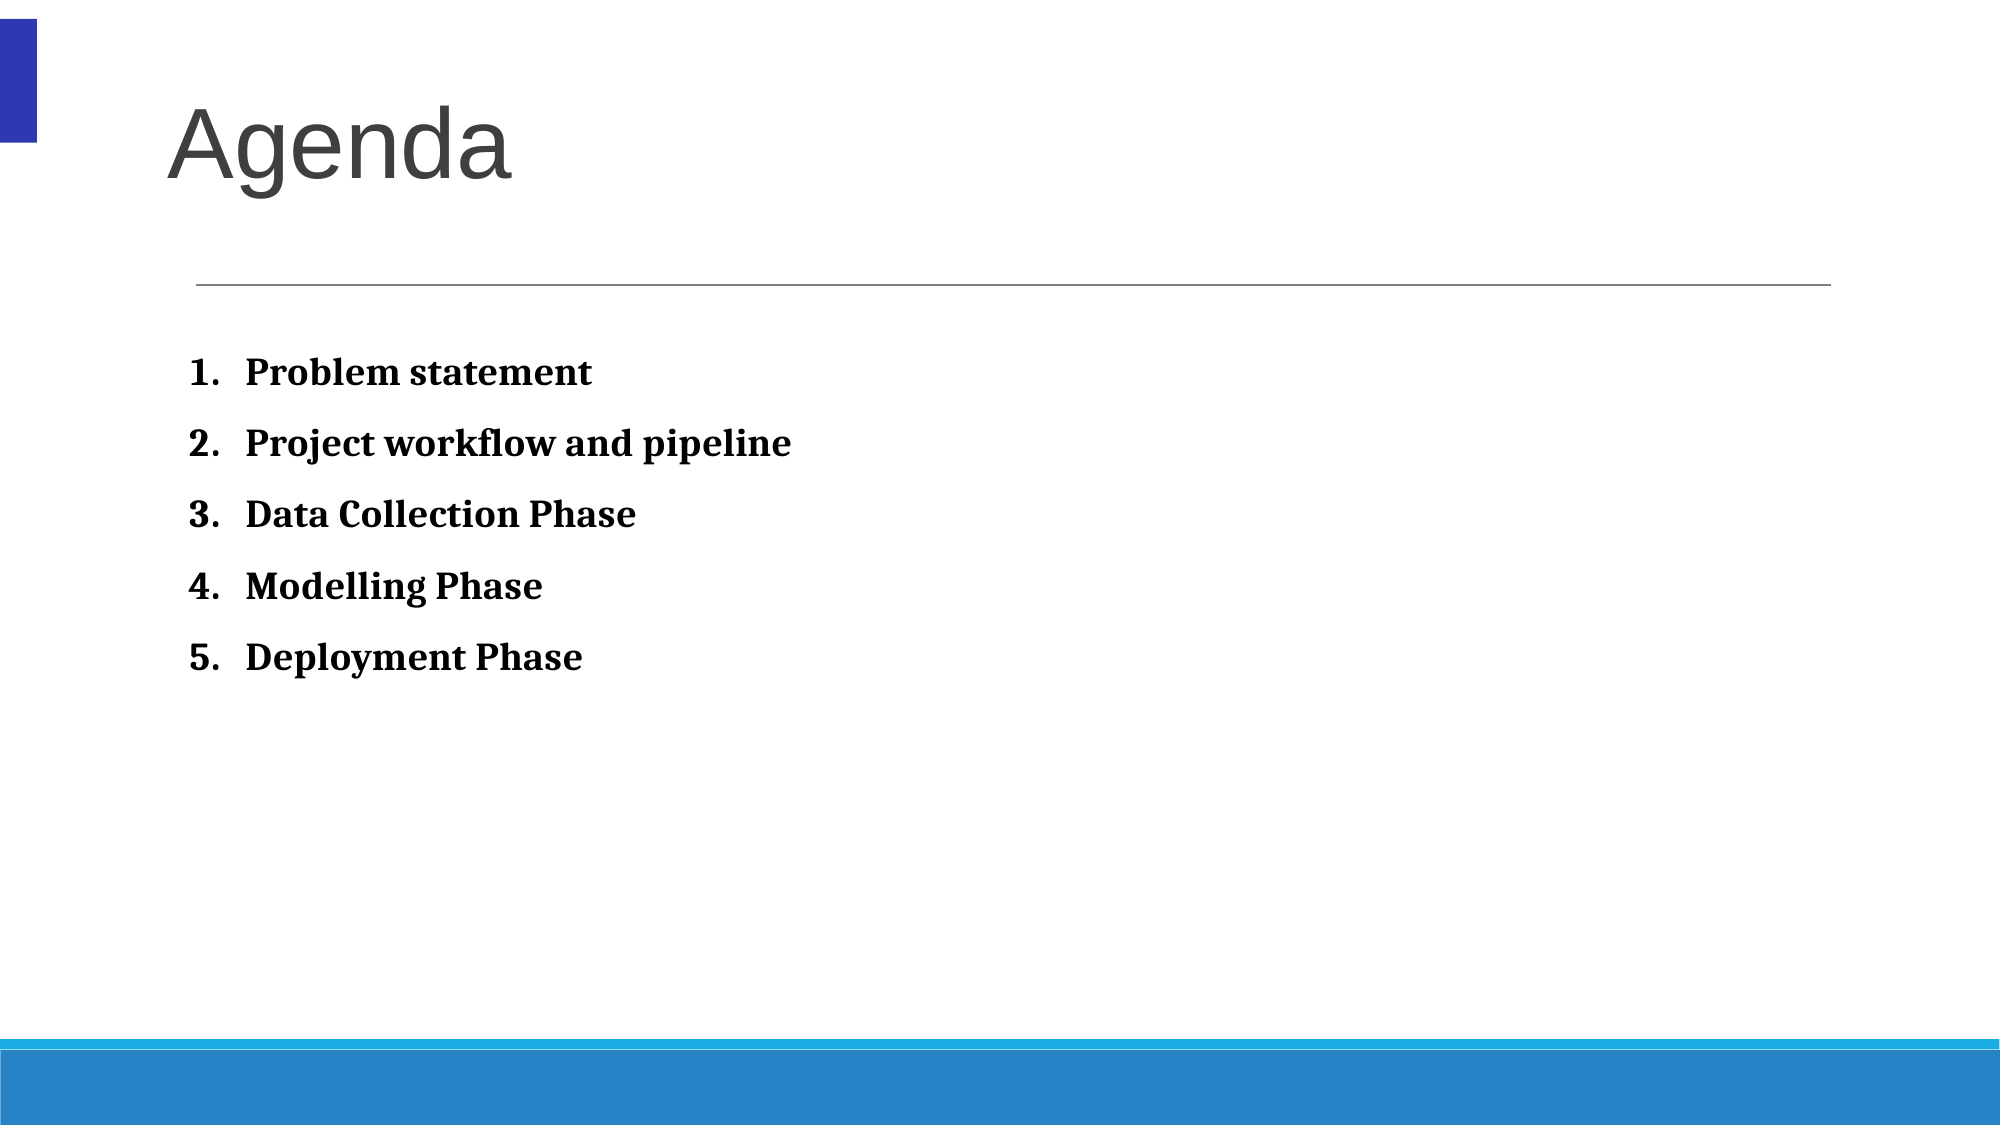

Agenda
Problem statement
Project workflow and pipeline
Data Collection Phase
Modelling Phase
Deployment Phase